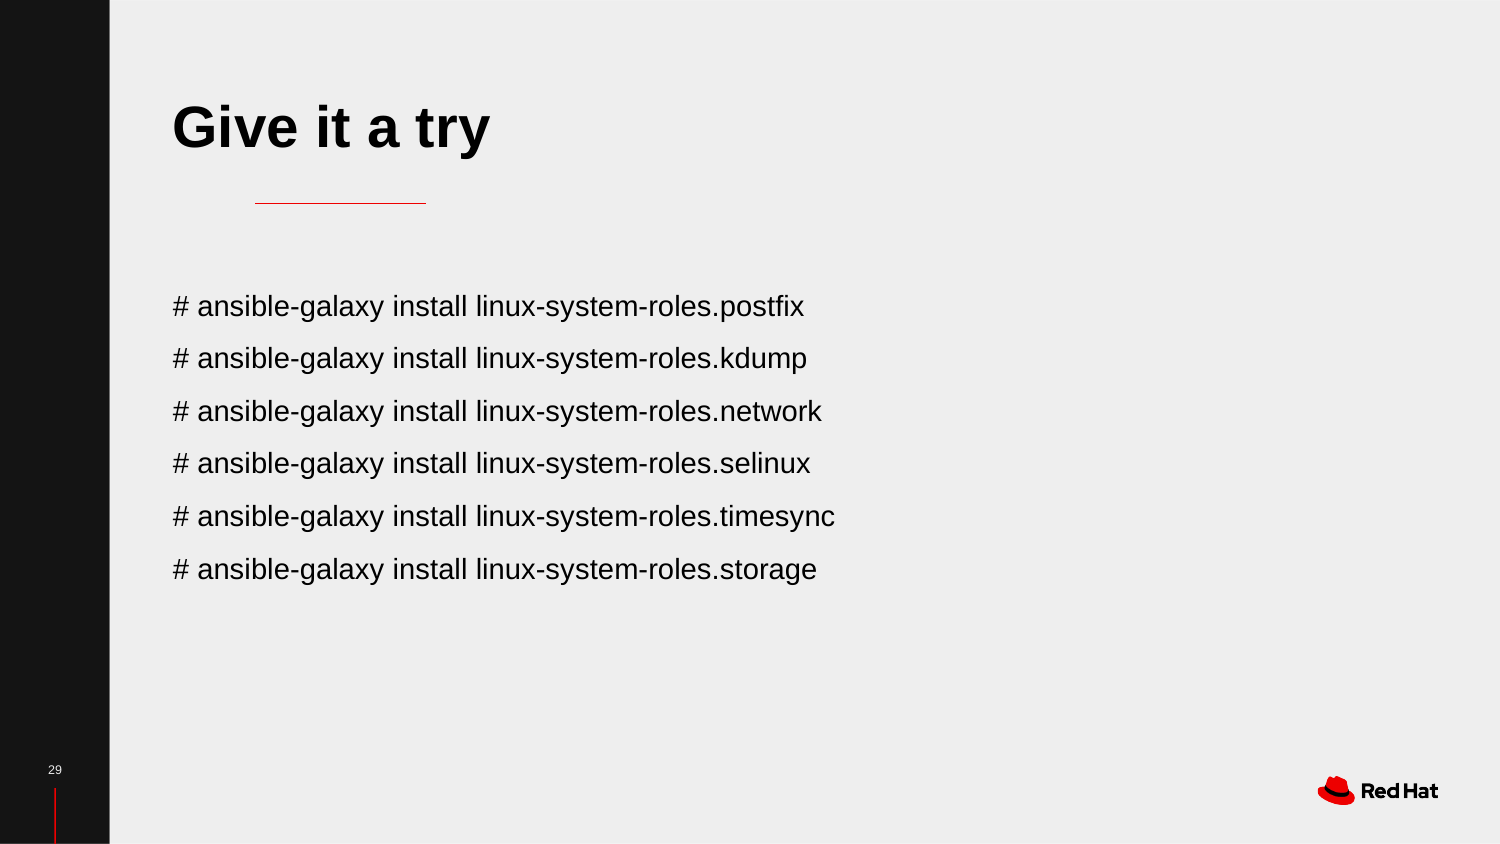

Give it a try
# ansible-galaxy install linux-system-roles.postfix
# ansible-galaxy install linux-system-roles.kdump
# ansible-galaxy install linux-system-roles.network
# ansible-galaxy install linux-system-roles.selinux
# ansible-galaxy install linux-system-roles.timesync
# ansible-galaxy install linux-system-roles.storage
29